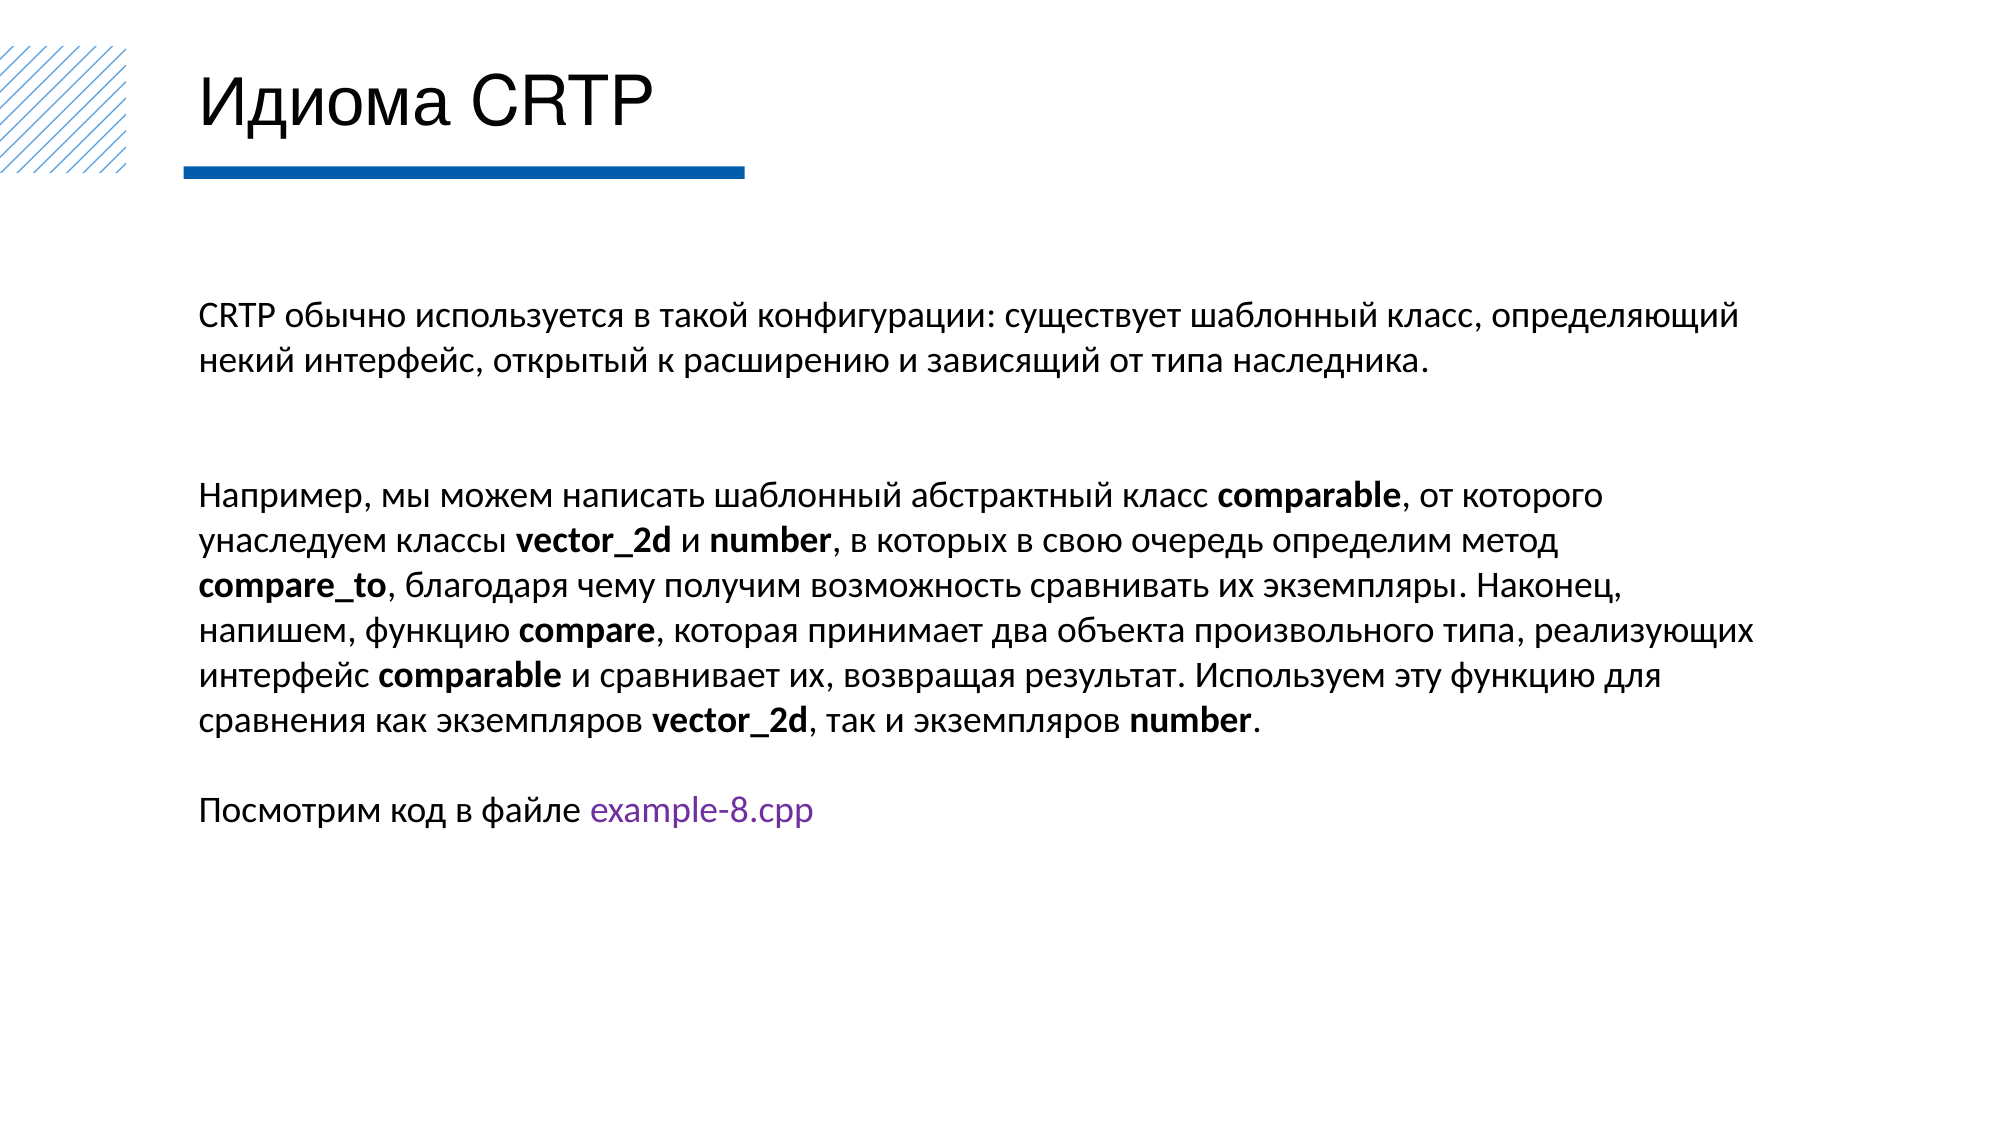

Идиома CRTP
CRTP обычно используется в такой конфигурации: существует шаблонный класс, определяющий некий интерфейс, открытый к расширению и зависящий от типа наследника.

Например, мы можем написать шаблонный абстрактный класс comparable, от которого унаследуем классы vector_2d и number, в которых в свою очередь определим метод compare_to, благодаря чему получим возможность сравнивать их экземпляры. Наконец, напишем, функцию compare, которая принимает два объекта произвольного типа, реализующих интерфейс comparable и сравнивает их, возвращая результат. Используем эту функцию для сравнения как экземпляров vector_2d, так и экземпляров number.

Посмотрим код в файле example-8.cpp